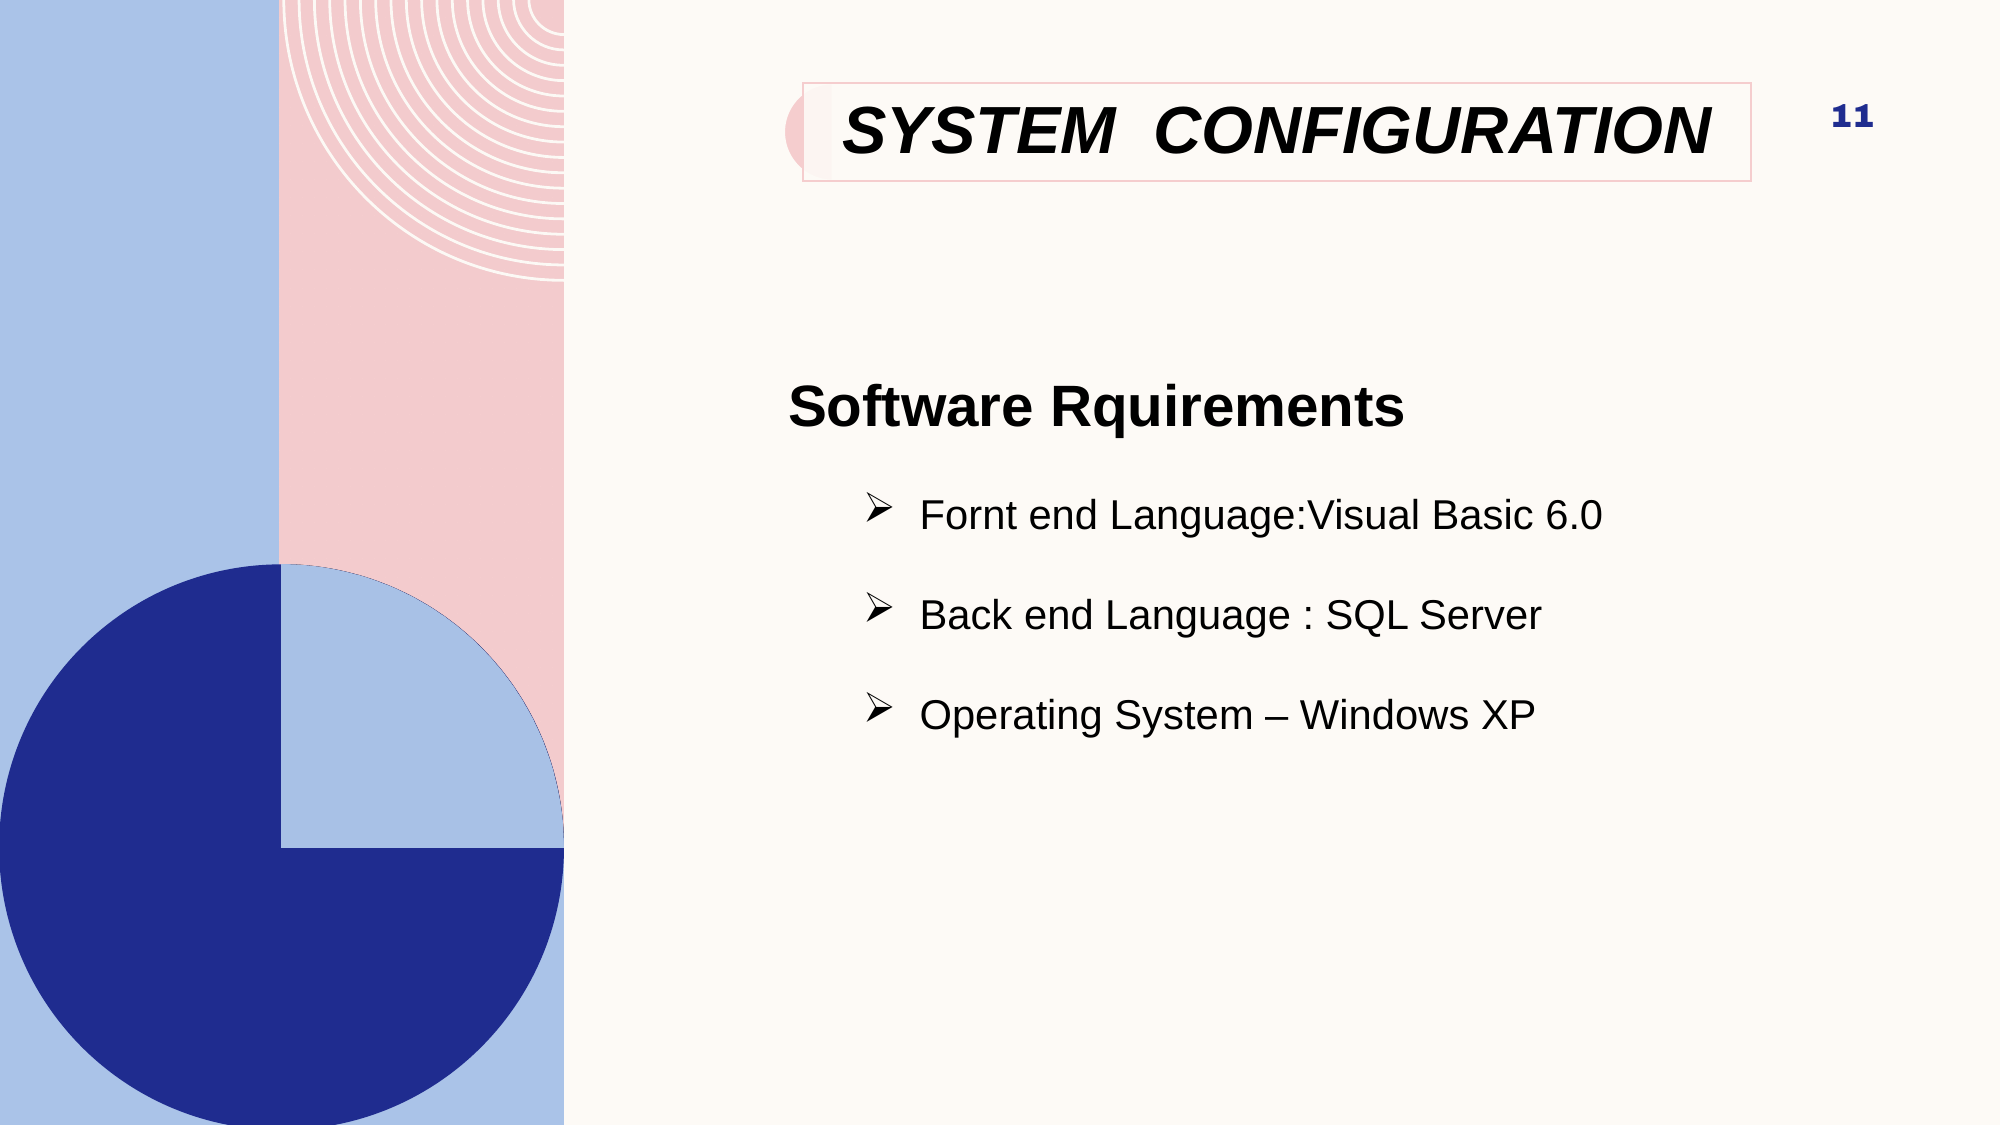

11
SYSTEM  CONFIGURATION

Software Rquirements
Fornt end Language:Visual Basic 6.0
Back end Language : SQL Server
Operating System – Windows XP